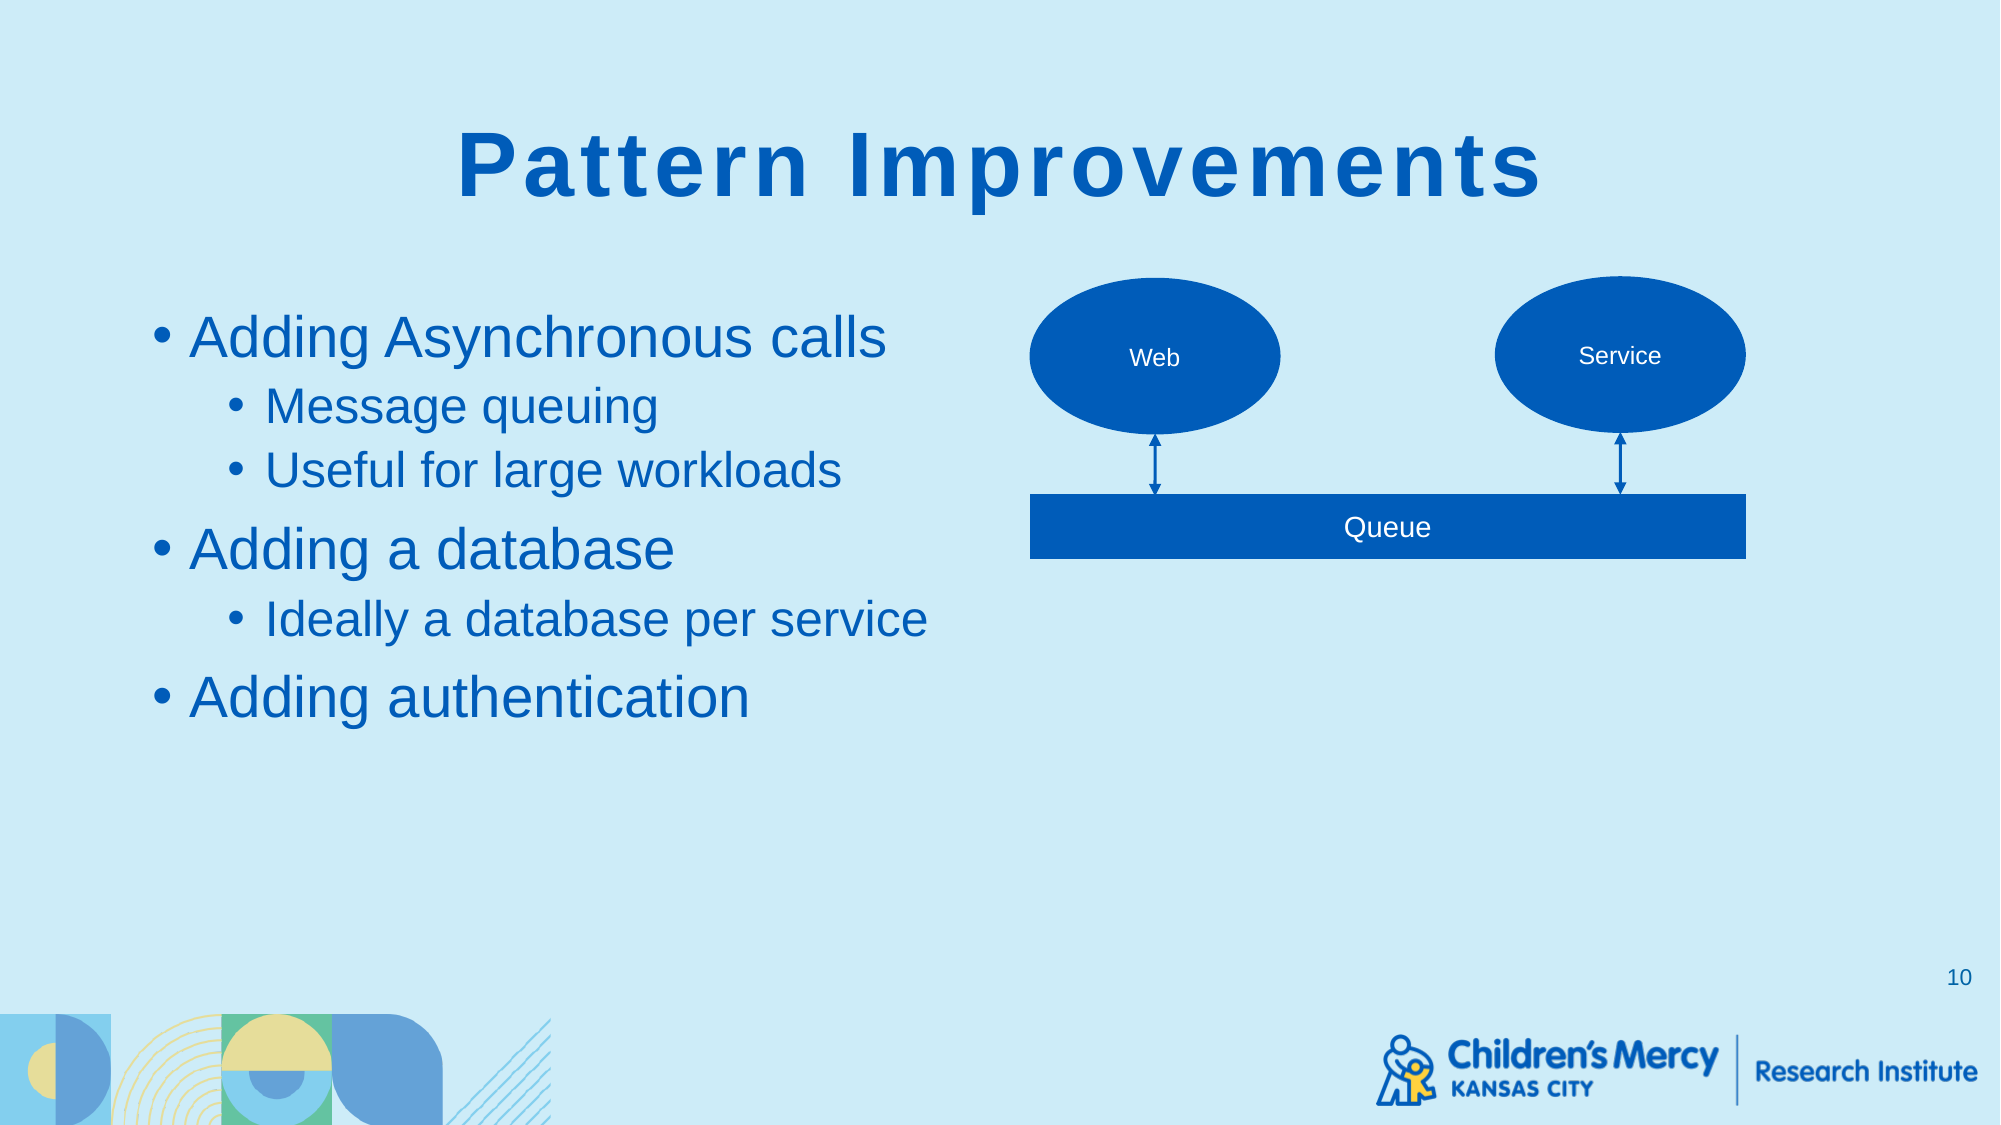

# Pattern Improvements
Service
Web
Adding Asynchronous calls
Message queuing
Useful for large workloads
Adding a database
Ideally a database per service
Adding authentication
Queue
10